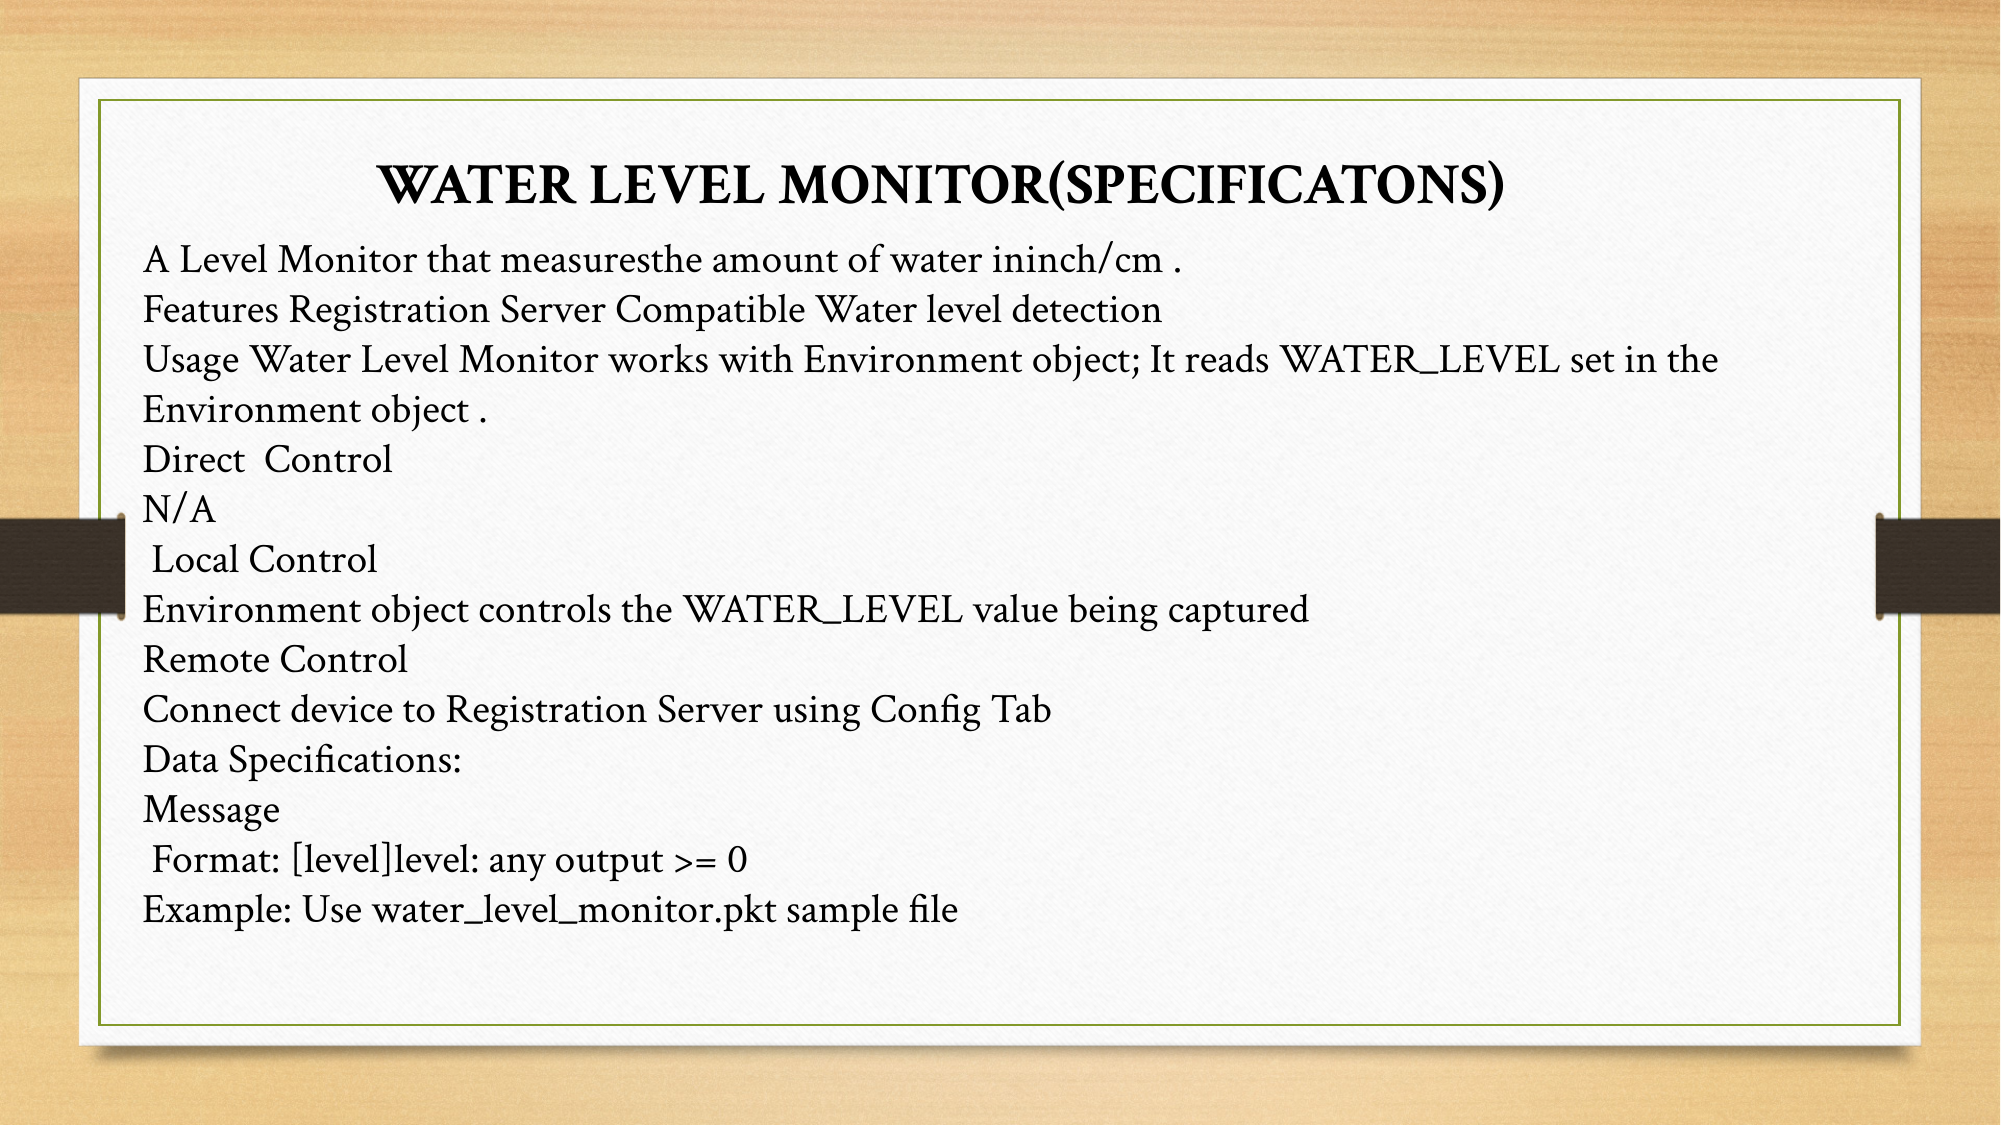

WATER LEVEL MONITOR(SPECIFICATONS)
A Level Monitor that measuresthe amount of water ininch/cm .
Features Registration Server Compatible Water level detection
Usage Water Level Monitor works with Environment object; It reads WATER_LEVEL set in the Environment object .
Direct  Control
N/A
 Local Control
Environment object controls the WATER_LEVEL value being captured
Remote Control
Connect device to Registration Server using Config Tab
Data Specifications:
Message
 Format: [level]level: any output >= 0
Example: Use water_level_monitor.pkt sample file